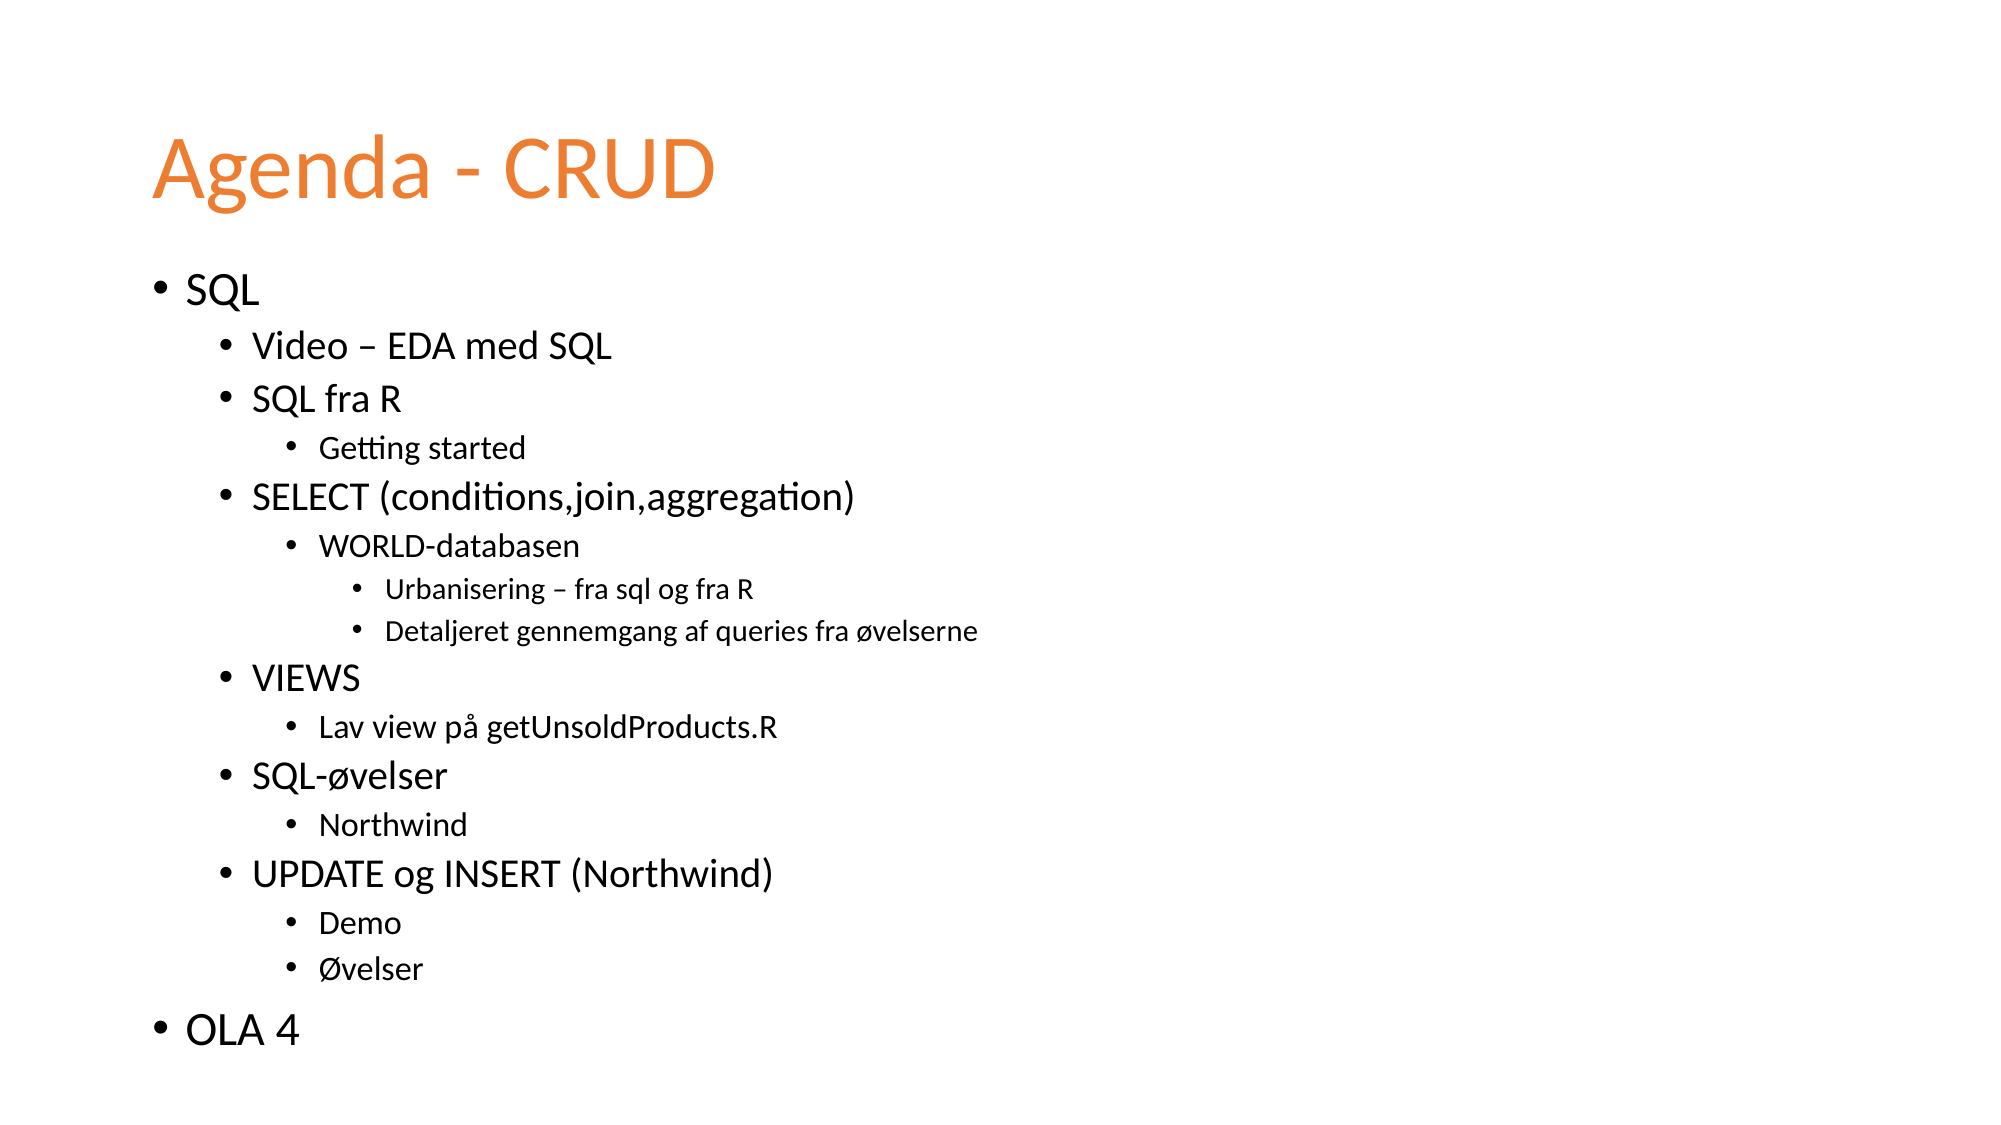

# Agenda - CRUD
SQL
Video – EDA med SQL
SQL fra R
Getting started
SELECT (conditions,join,aggregation)
WORLD-databasen
Urbanisering – fra sql og fra R
Detaljeret gennemgang af queries fra øvelserne
VIEWS
Lav view på getUnsoldProducts.R
SQL-øvelser
Northwind
UPDATE og INSERT (Northwind)
Demo
Øvelser
OLA 4